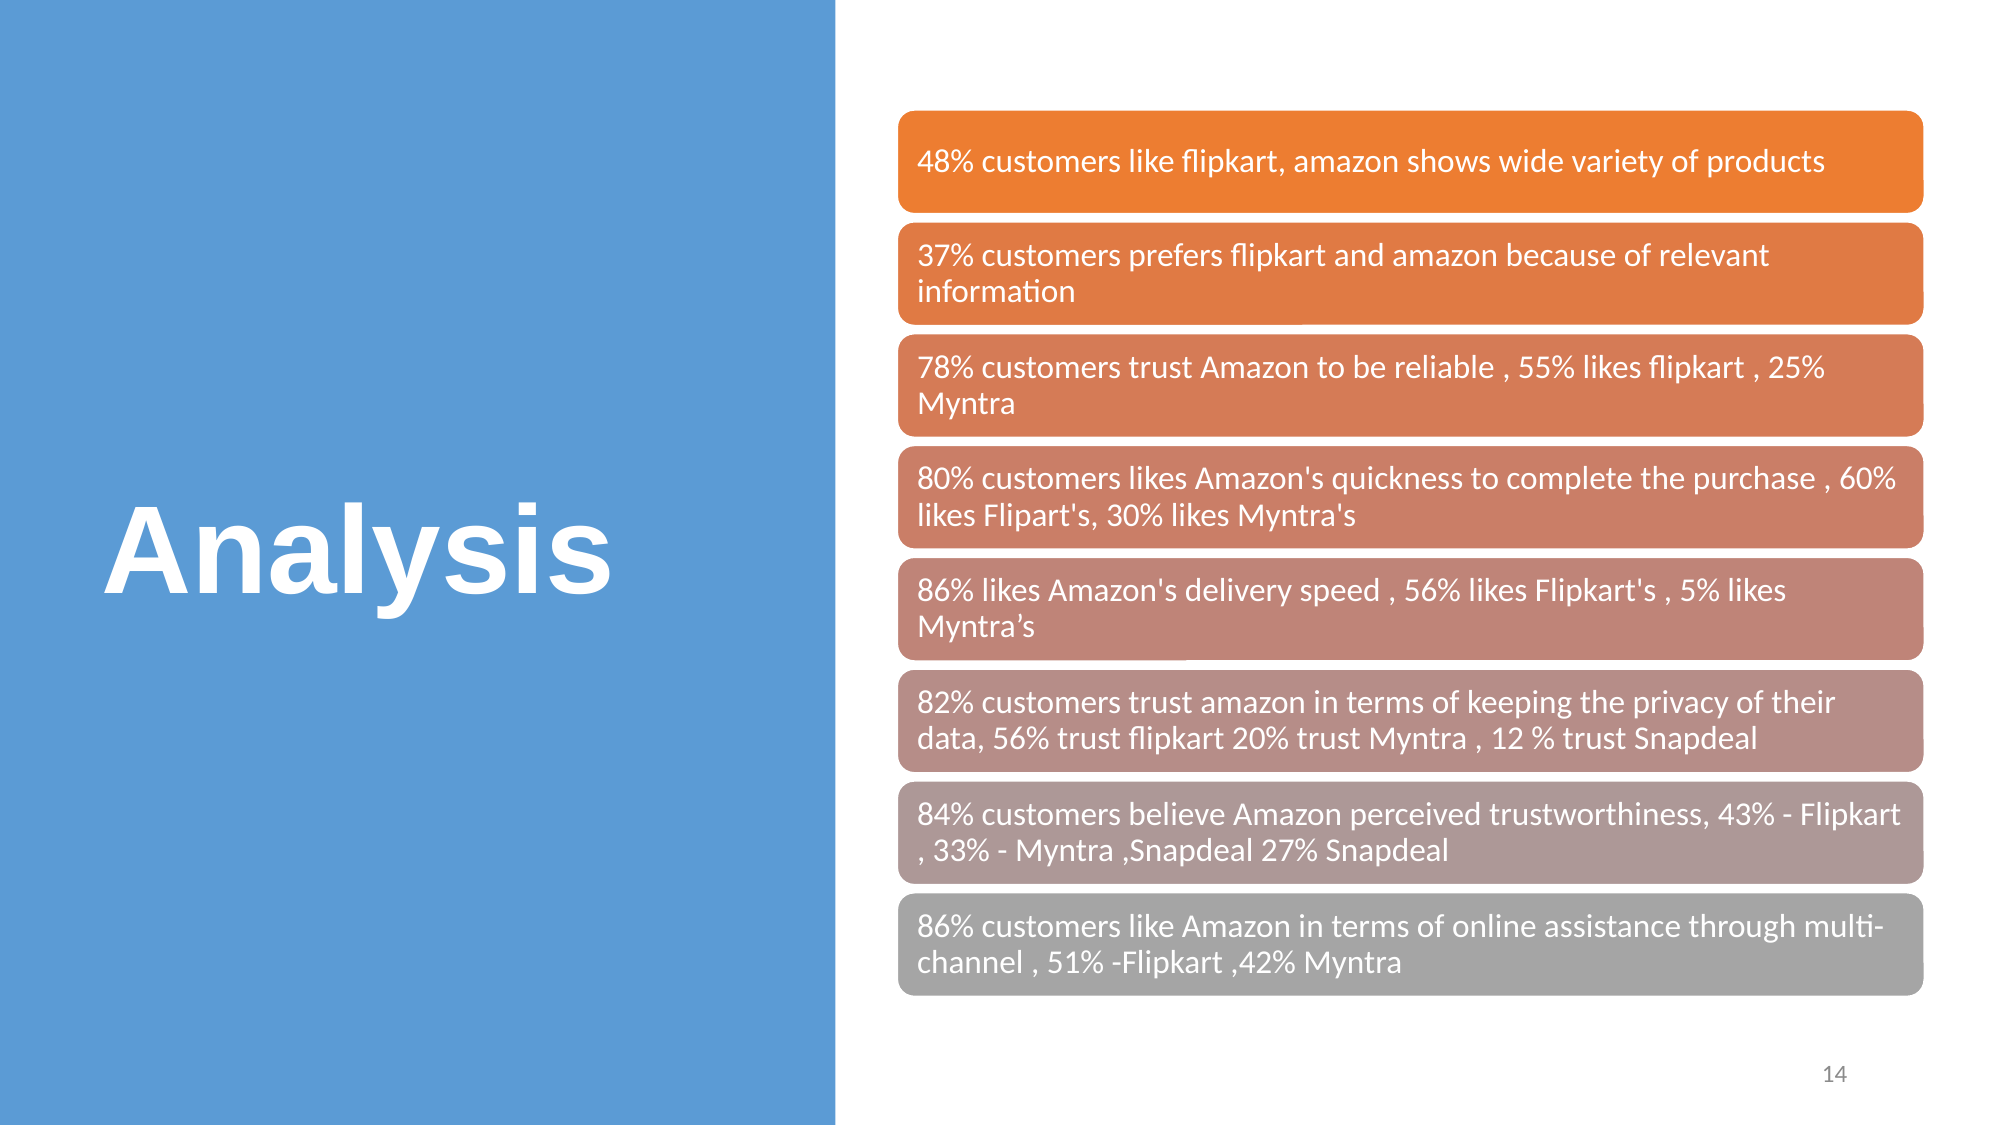

# Analysis
48% customers like flipkart, amazon shows wide variety of products
37% customers prefers flipkart and amazon because of relevant information
78% customers trust Amazon to be reliable , 55% likes flipkart , 25% Myntra
80% customers likes Amazon's quickness to complete the purchase , 60% likes Flipart's, 30% likes Myntra's
86% likes Amazon's delivery speed , 56% likes Flipkart's , 5% likes Myntra’s
82% customers trust amazon in terms of keeping the privacy of their data, 56% trust flipkart 20% trust Myntra , 12 % trust Snapdeal
84% customers believe Amazon perceived trustworthiness, 43% - Flipkart , 33% - Myntra ,Snapdeal 27% Snapdeal
86% customers like Amazon in terms of online assistance through multi-channel , 51% -Flipkart ,42% Myntra
14